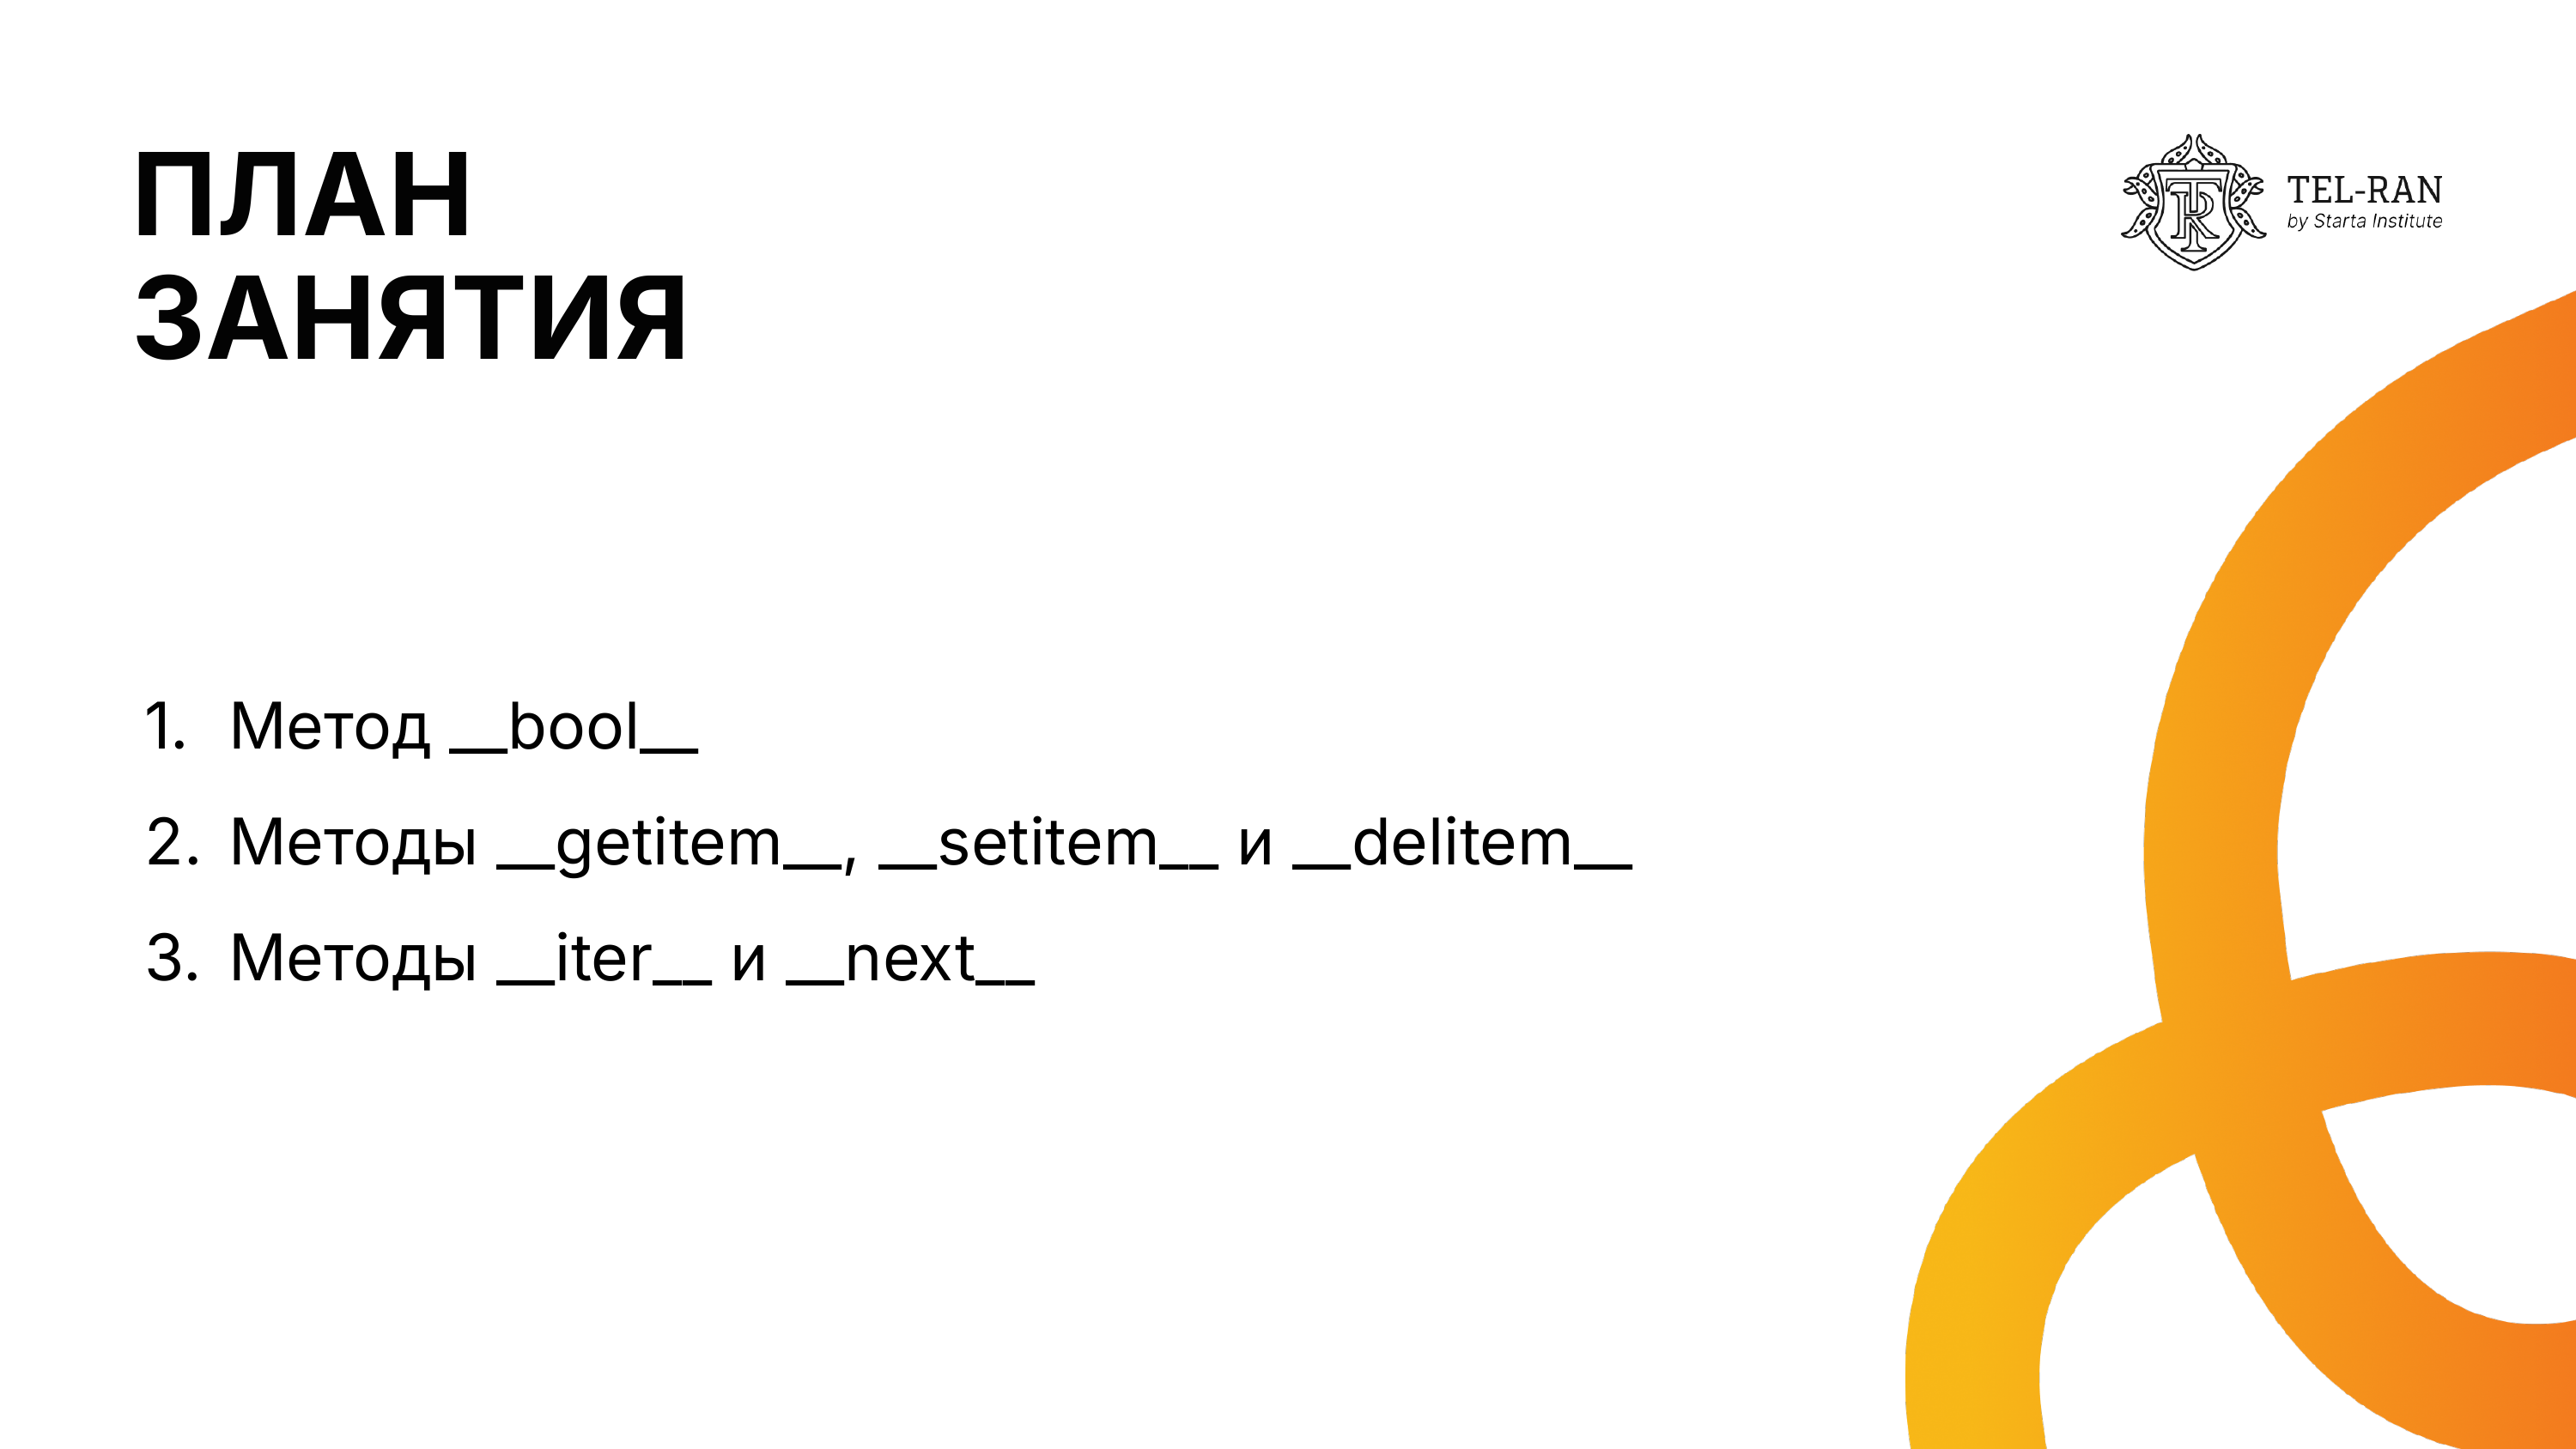

ПЛАН
ЗАНЯТИЯ
Метод __bool__
Методы __getitem__, __setitem__ и __delitem__
Методы __iter__ и __next__